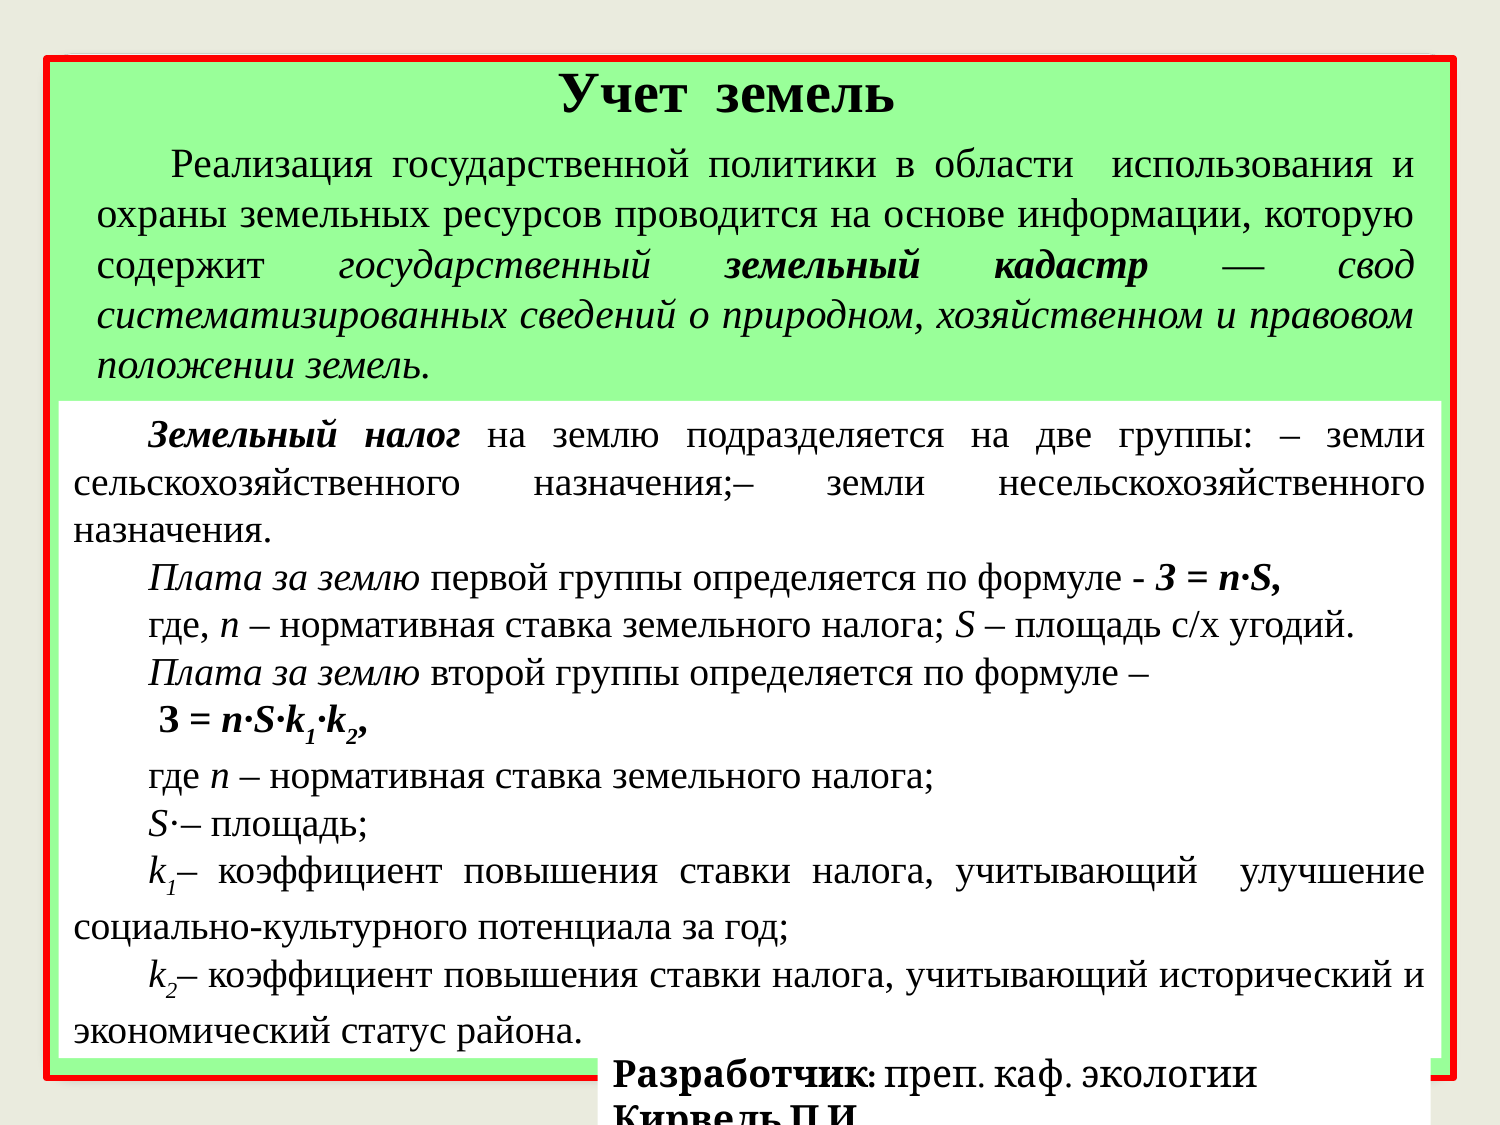

Учет  земель

Реализация государственной политики в области  использования и охраны земельных ресурсов проводится на основе информации, которую содержит государственный земельный кадастр — свод систематизированных сведений о природном, хозяйственном и правовом положении земель.
Земельный налог на землю подразделяется на две группы: – земли сельскохозяйственного назначения;– земли несельскохозяйственного назначения.
Плата за землю первой группы определяется по формуле - З = n·S,
где, n – нормативная ставка земельного налога; S – площадь с/х угодий.
Плата за землю второй группы определяется по формуле –
 З = n·S·k1·k2,
где n – нормативная ставка земельного налога;
S·– площадь;
k1– коэффициент повышения ставки налога, учитывающий  улучшение социально-культурного потенциала за год;
k2– коэффициент повышения ставки налога, учитывающий исторический и экономический статус района.
Разработчик: преп. каф. экологии  Кирвель П.И.